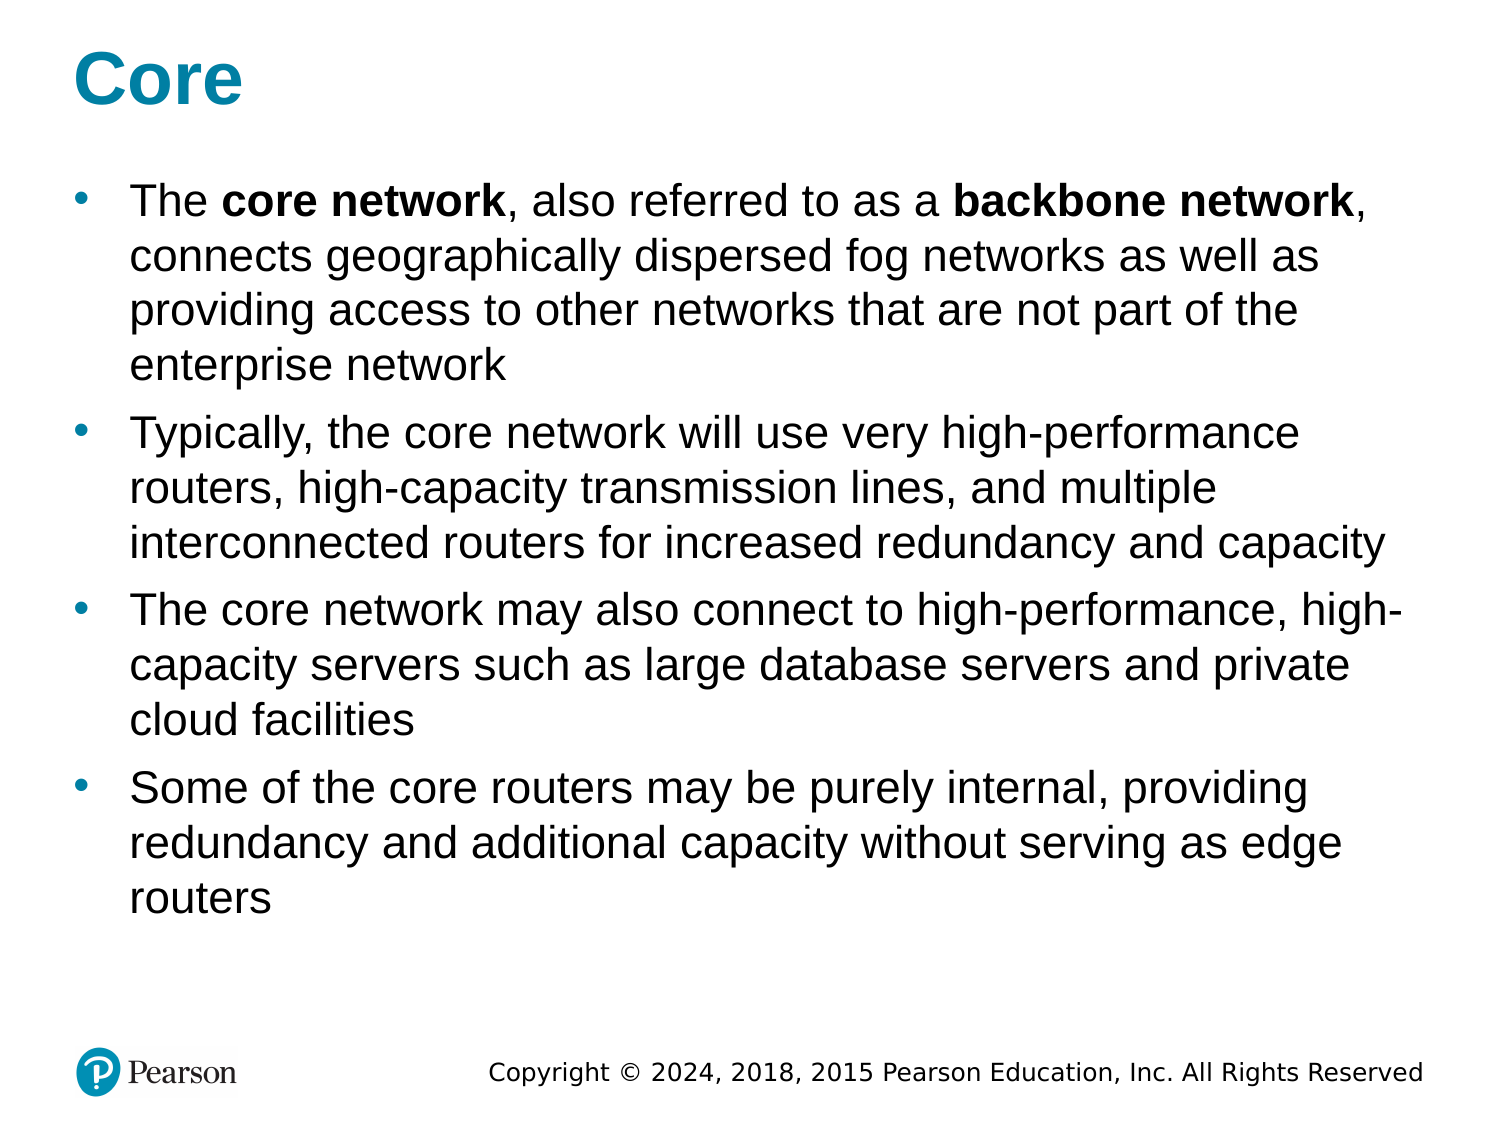

# Core
The core network, also referred to as a backbone network, connects geographically dispersed fog networks as well as providing access to other networks that are not part of the enterprise network
Typically, the core network will use very high-performance routers, high-capacity transmission lines, and multiple interconnected routers for increased redundancy and capacity
The core network may also connect to high-performance, high-capacity servers such as large database servers and private cloud facilities
Some of the core routers may be purely internal, providing redundancy and additional capacity without serving as edge routers